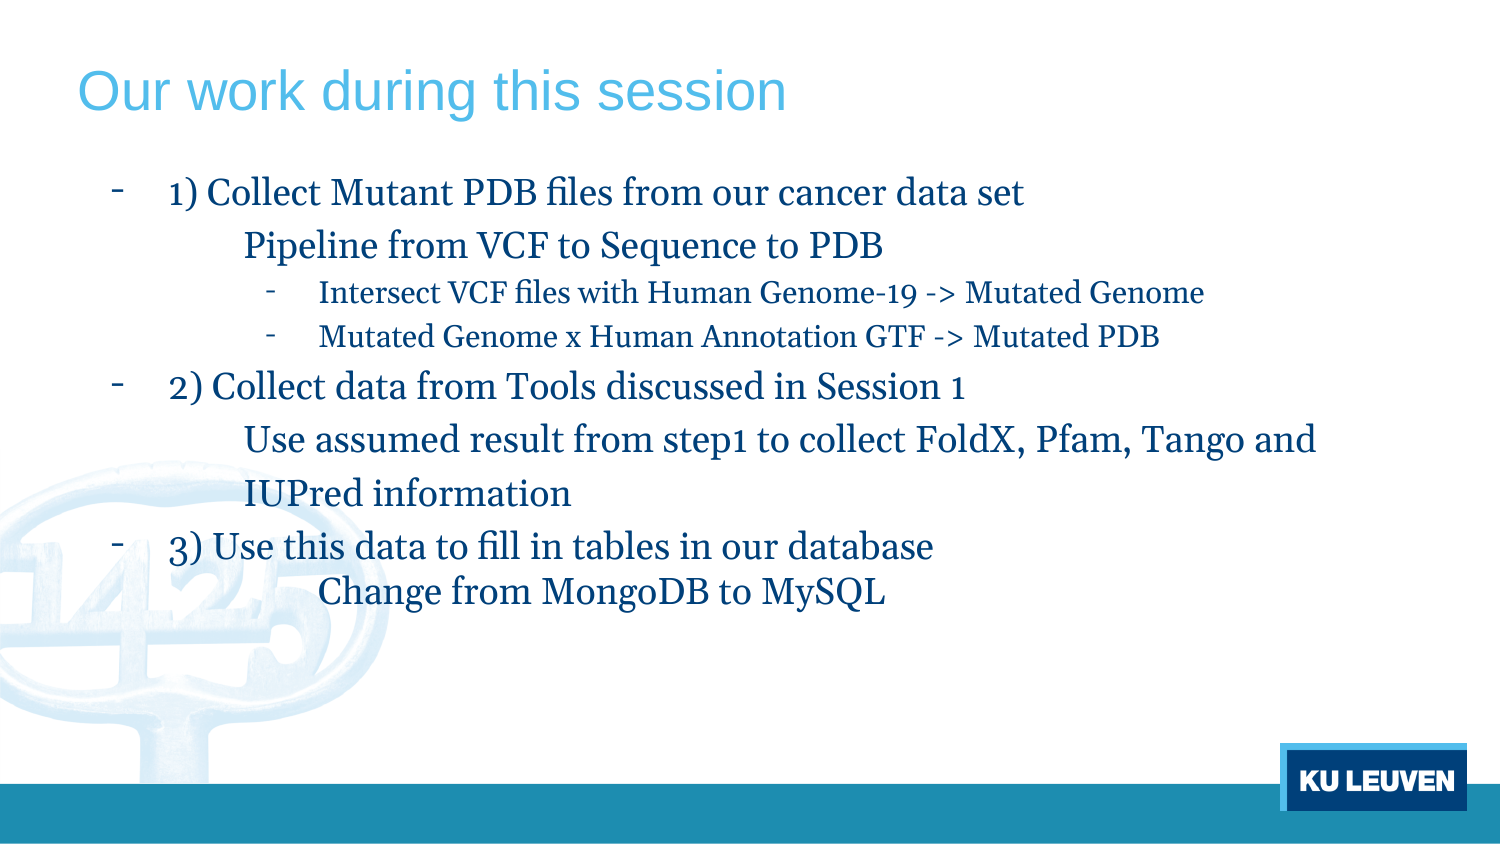

# Our work during this session
1) Collect Mutant PDB files from our cancer data set
Pipeline from VCF to Sequence to PDB
Intersect VCF files with Human Genome-19 -> Mutated Genome
Mutated Genome x Human Annotation GTF -> Mutated PDB
2) Collect data from Tools discussed in Session 1
	Use assumed result from step1 to collect FoldX, Pfam, Tango and
IUPred information
3) Use this data to fill in tables in our database
 	Change from MongoDB to MySQL